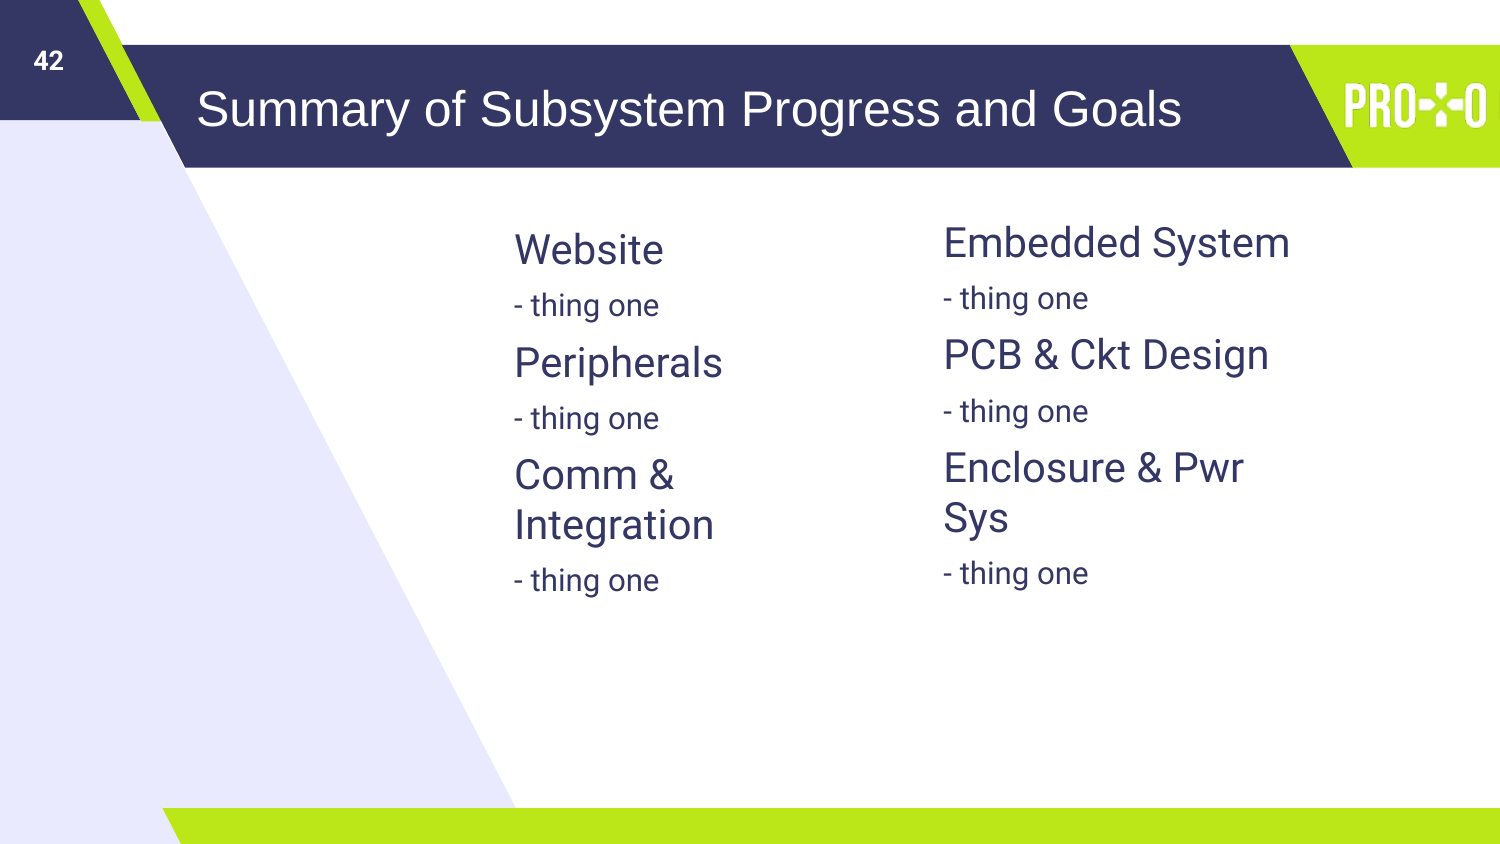

42
# Summary of Subsystem Progress and Goals
Embedded System
- thing one
PCB & Ckt Design
- thing one
Enclosure & Pwr Sys
- thing one

Website
- thing one
Peripherals
- thing one
Comm & Integration
- thing one